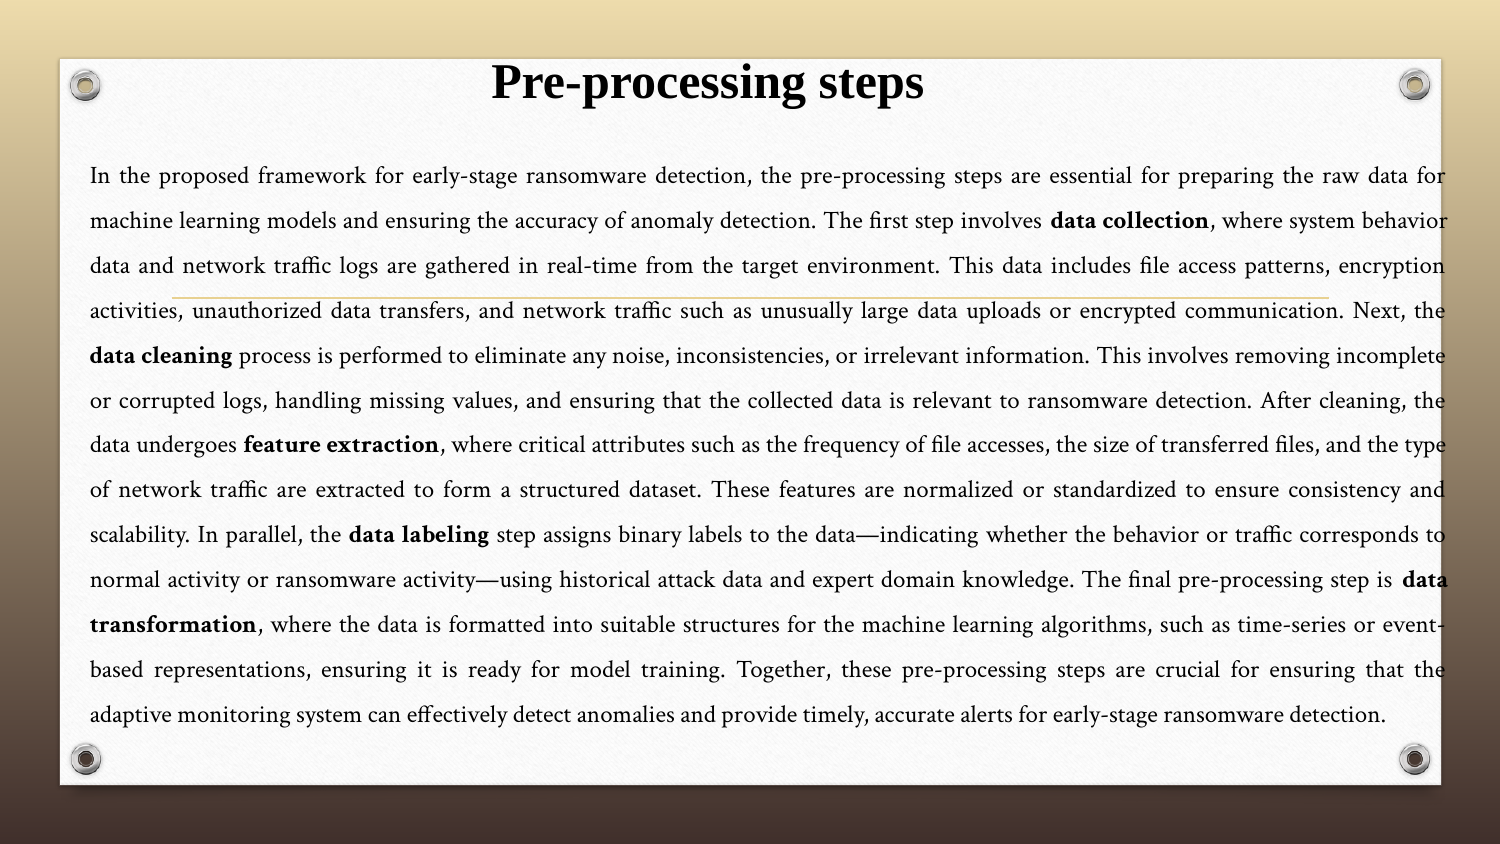

# Pre-processing steps
In the proposed framework for early-stage ransomware detection, the pre-processing steps are essential for preparing the raw data for machine learning models and ensuring the accuracy of anomaly detection. The first step involves data collection, where system behavior data and network traffic logs are gathered in real-time from the target environment. This data includes file access patterns, encryption activities, unauthorized data transfers, and network traffic such as unusually large data uploads or encrypted communication. Next, the data cleaning process is performed to eliminate any noise, inconsistencies, or irrelevant information. This involves removing incomplete or corrupted logs, handling missing values, and ensuring that the collected data is relevant to ransomware detection. After cleaning, the data undergoes feature extraction, where critical attributes such as the frequency of file accesses, the size of transferred files, and the type of network traffic are extracted to form a structured dataset. These features are normalized or standardized to ensure consistency and scalability. In parallel, the data labeling step assigns binary labels to the data—indicating whether the behavior or traffic corresponds to normal activity or ransomware activity—using historical attack data and expert domain knowledge. The final pre-processing step is data transformation, where the data is formatted into suitable structures for the machine learning algorithms, such as time-series or event-based representations, ensuring it is ready for model training. Together, these pre-processing steps are crucial for ensuring that the adaptive monitoring system can effectively detect anomalies and provide timely, accurate alerts for early-stage ransomware detection.